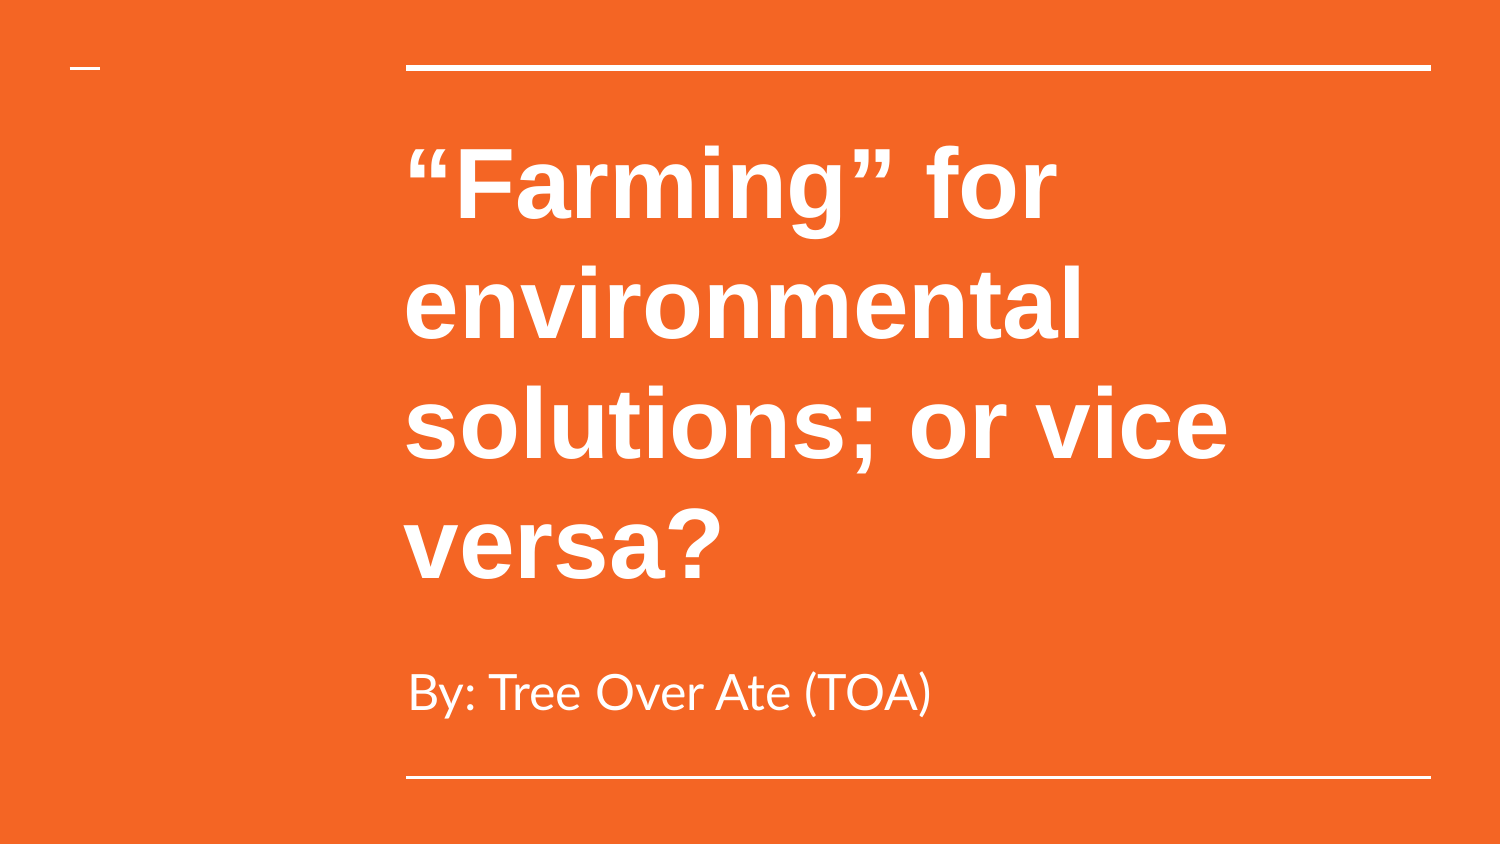

# “Farming” for environmental solutions; or vice versa?
By: Tree Over Ate (TOA)